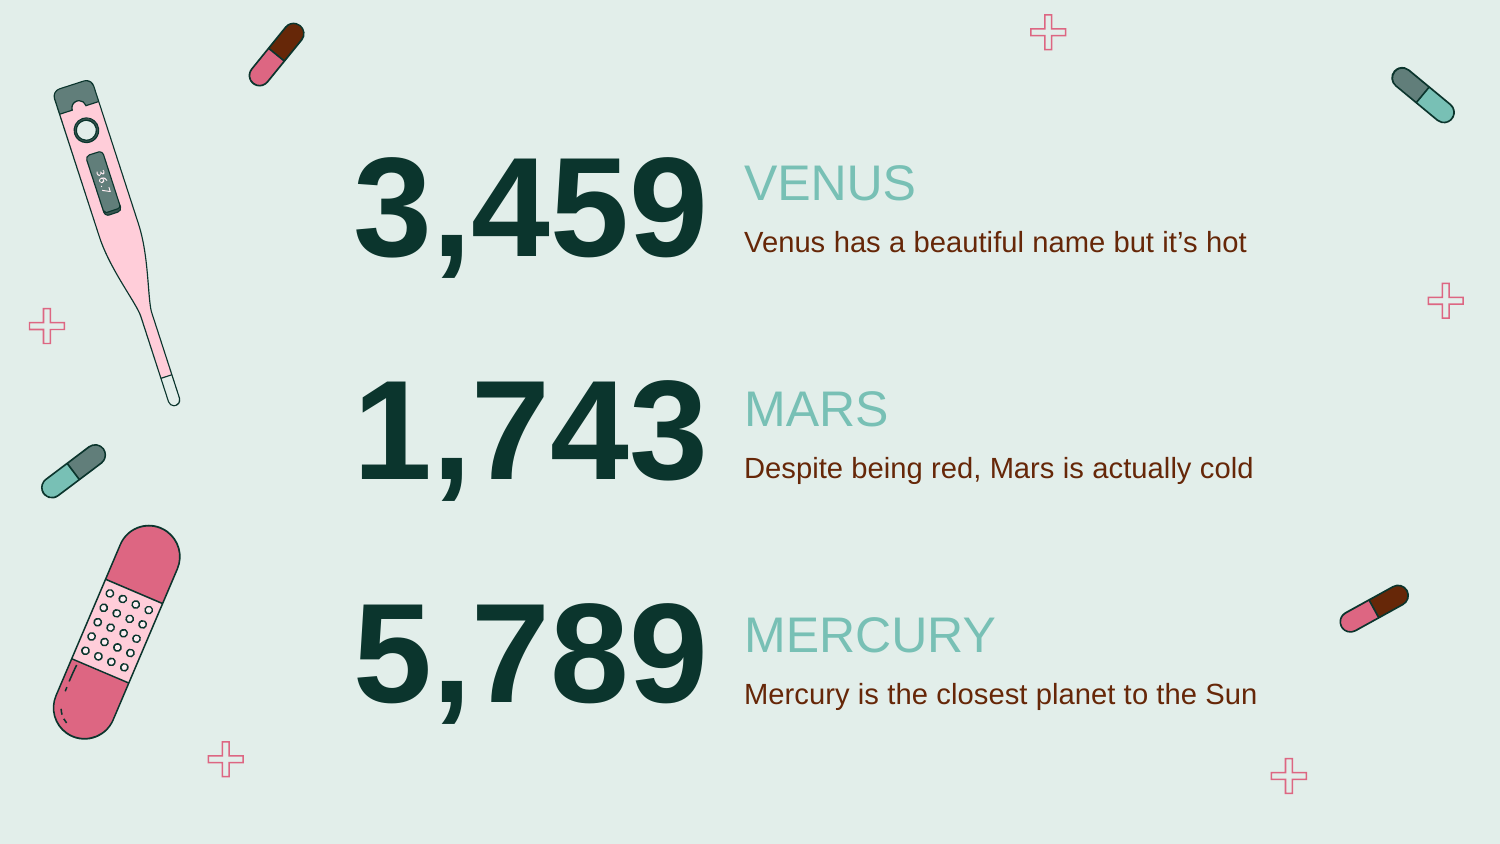

# 3,459
VENUS
Venus has a beautiful name but it’s hot
1,743
MARS
Despite being red, Mars is actually cold

5,789
MERCURY
Mercury is the closest planet to the Sun